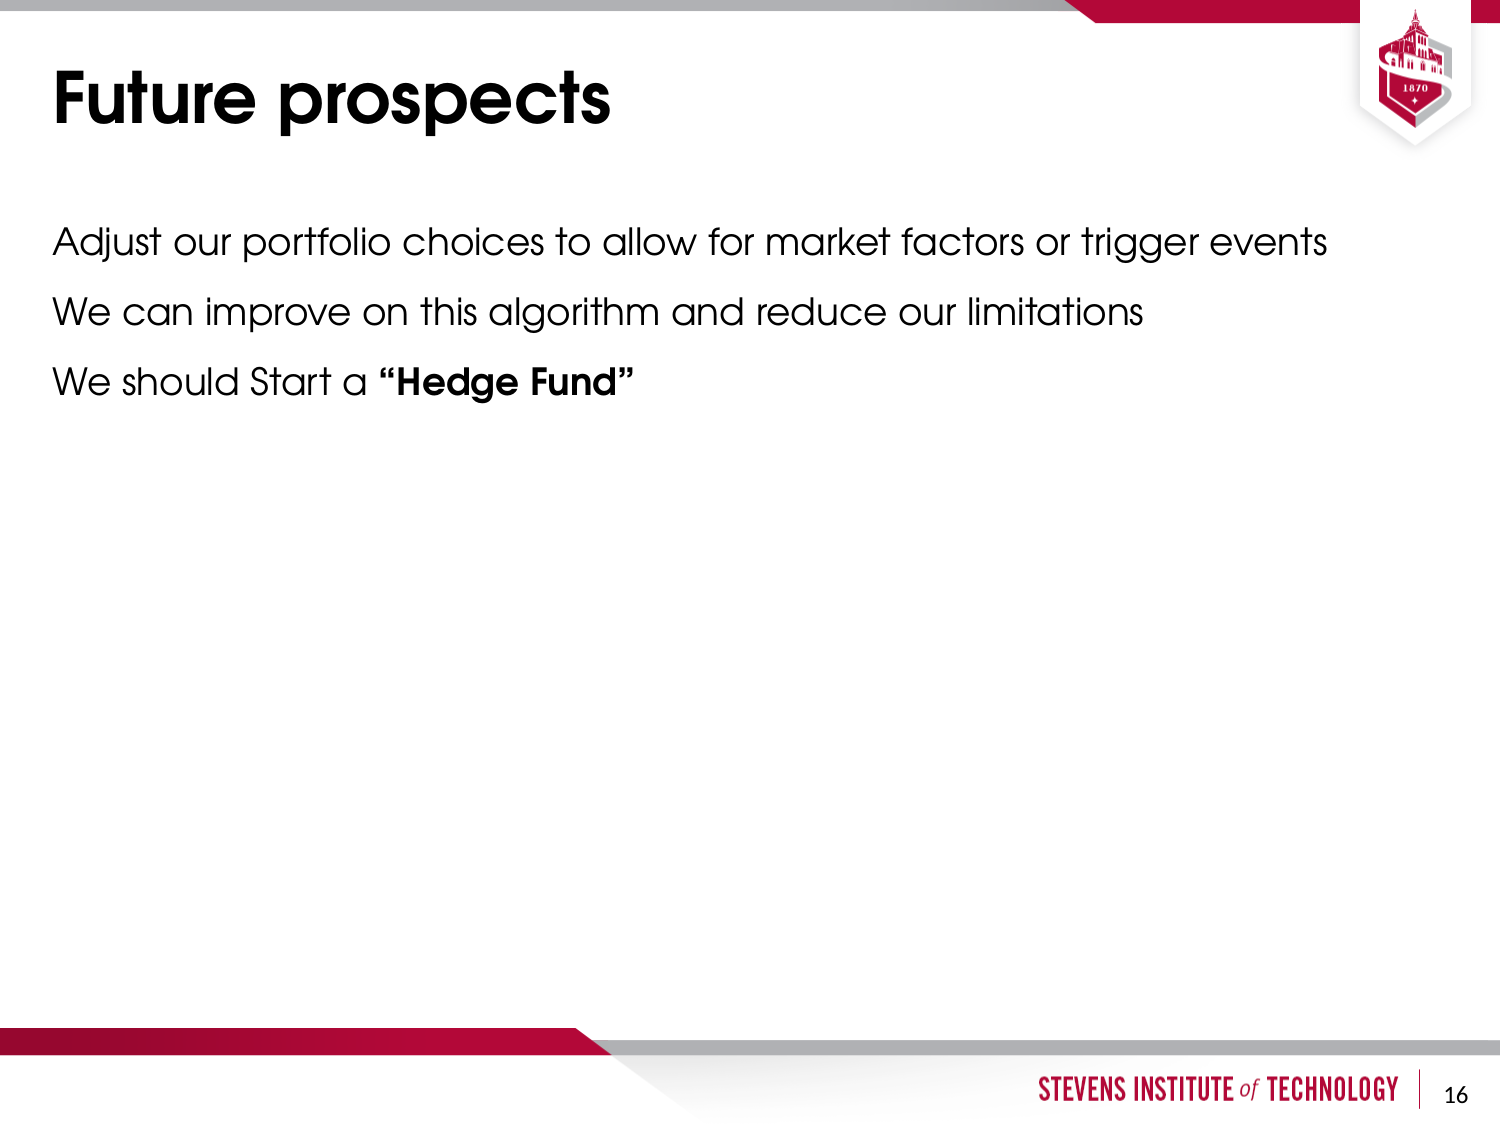

# Future prospects
Adjust our portfolio choices to allow for market factors or trigger events
We can improve on this algorithm and reduce our limitations
We should Start a “Hedge Fund”

16